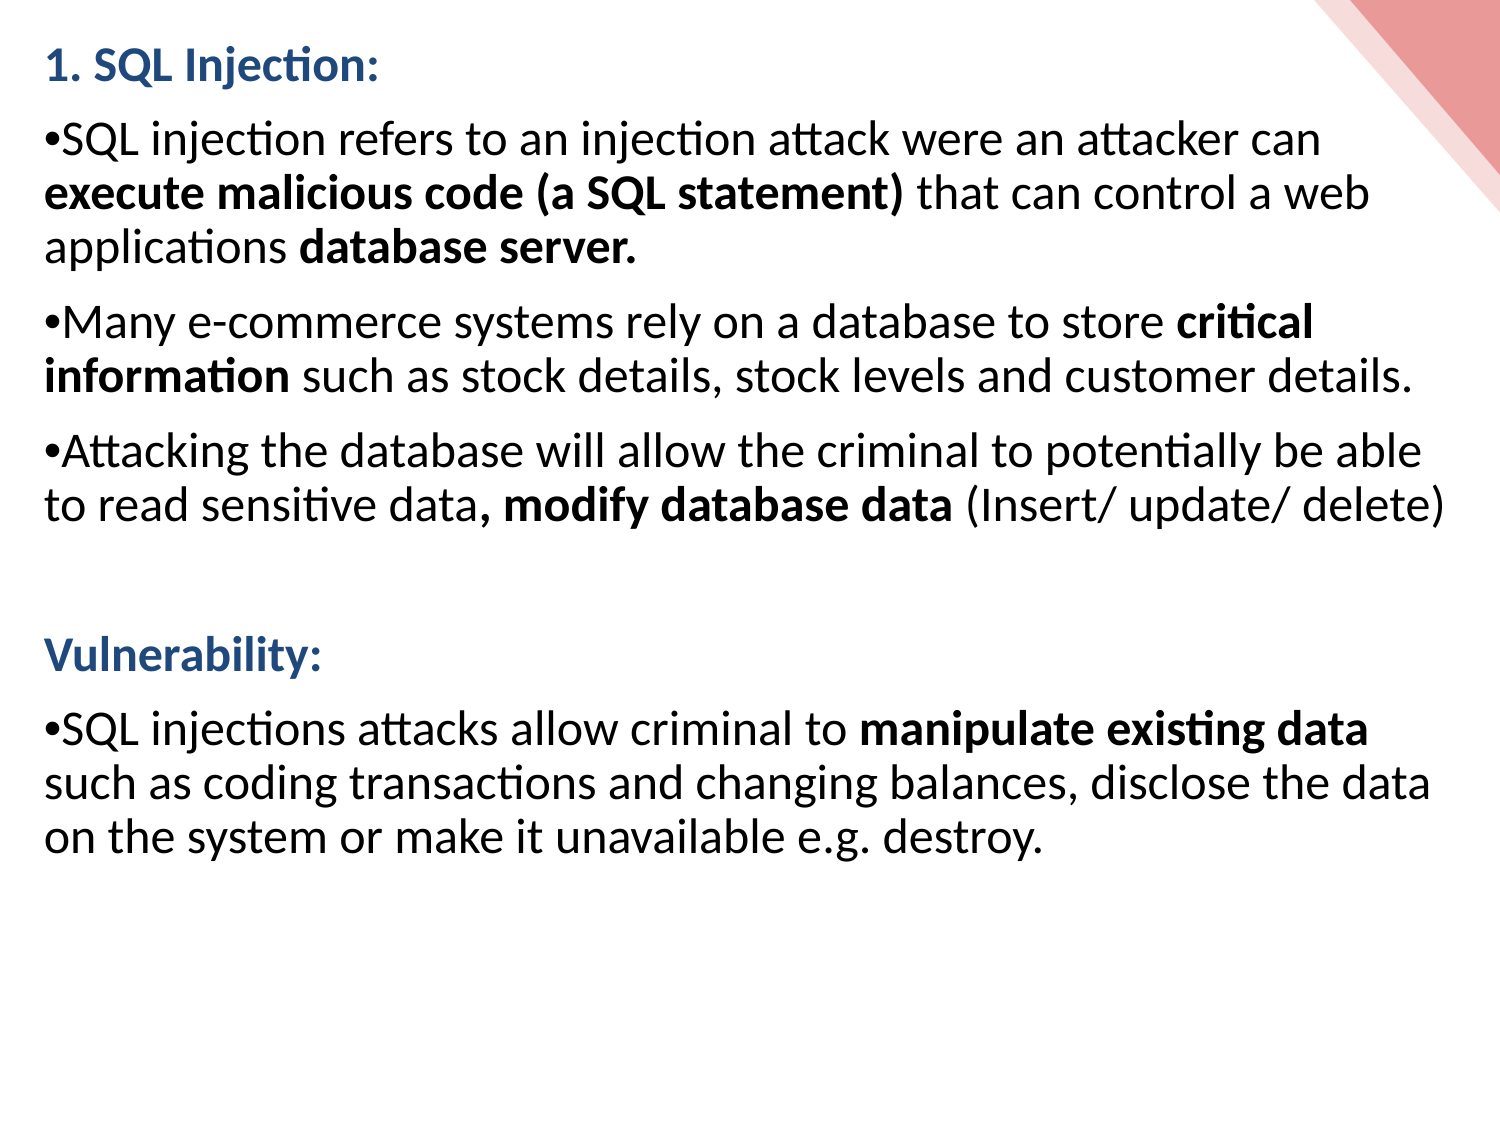

1. SQL Injection:
•SQL injection refers to an injection attack were an attacker can execute malicious code (a SQL statement) that can control a web applications database server.
•Many e-commerce systems rely on a database to store critical information such as stock details, stock levels and customer details.
•Attacking the database will allow the criminal to potentially be able to read sensitive data, modify database data (Insert/ update/ delete)

Vulnerability:
•SQL injections attacks allow criminal to manipulate existing data such as coding transactions and changing balances, disclose the data on the system or make it unavailable e.g. destroy.